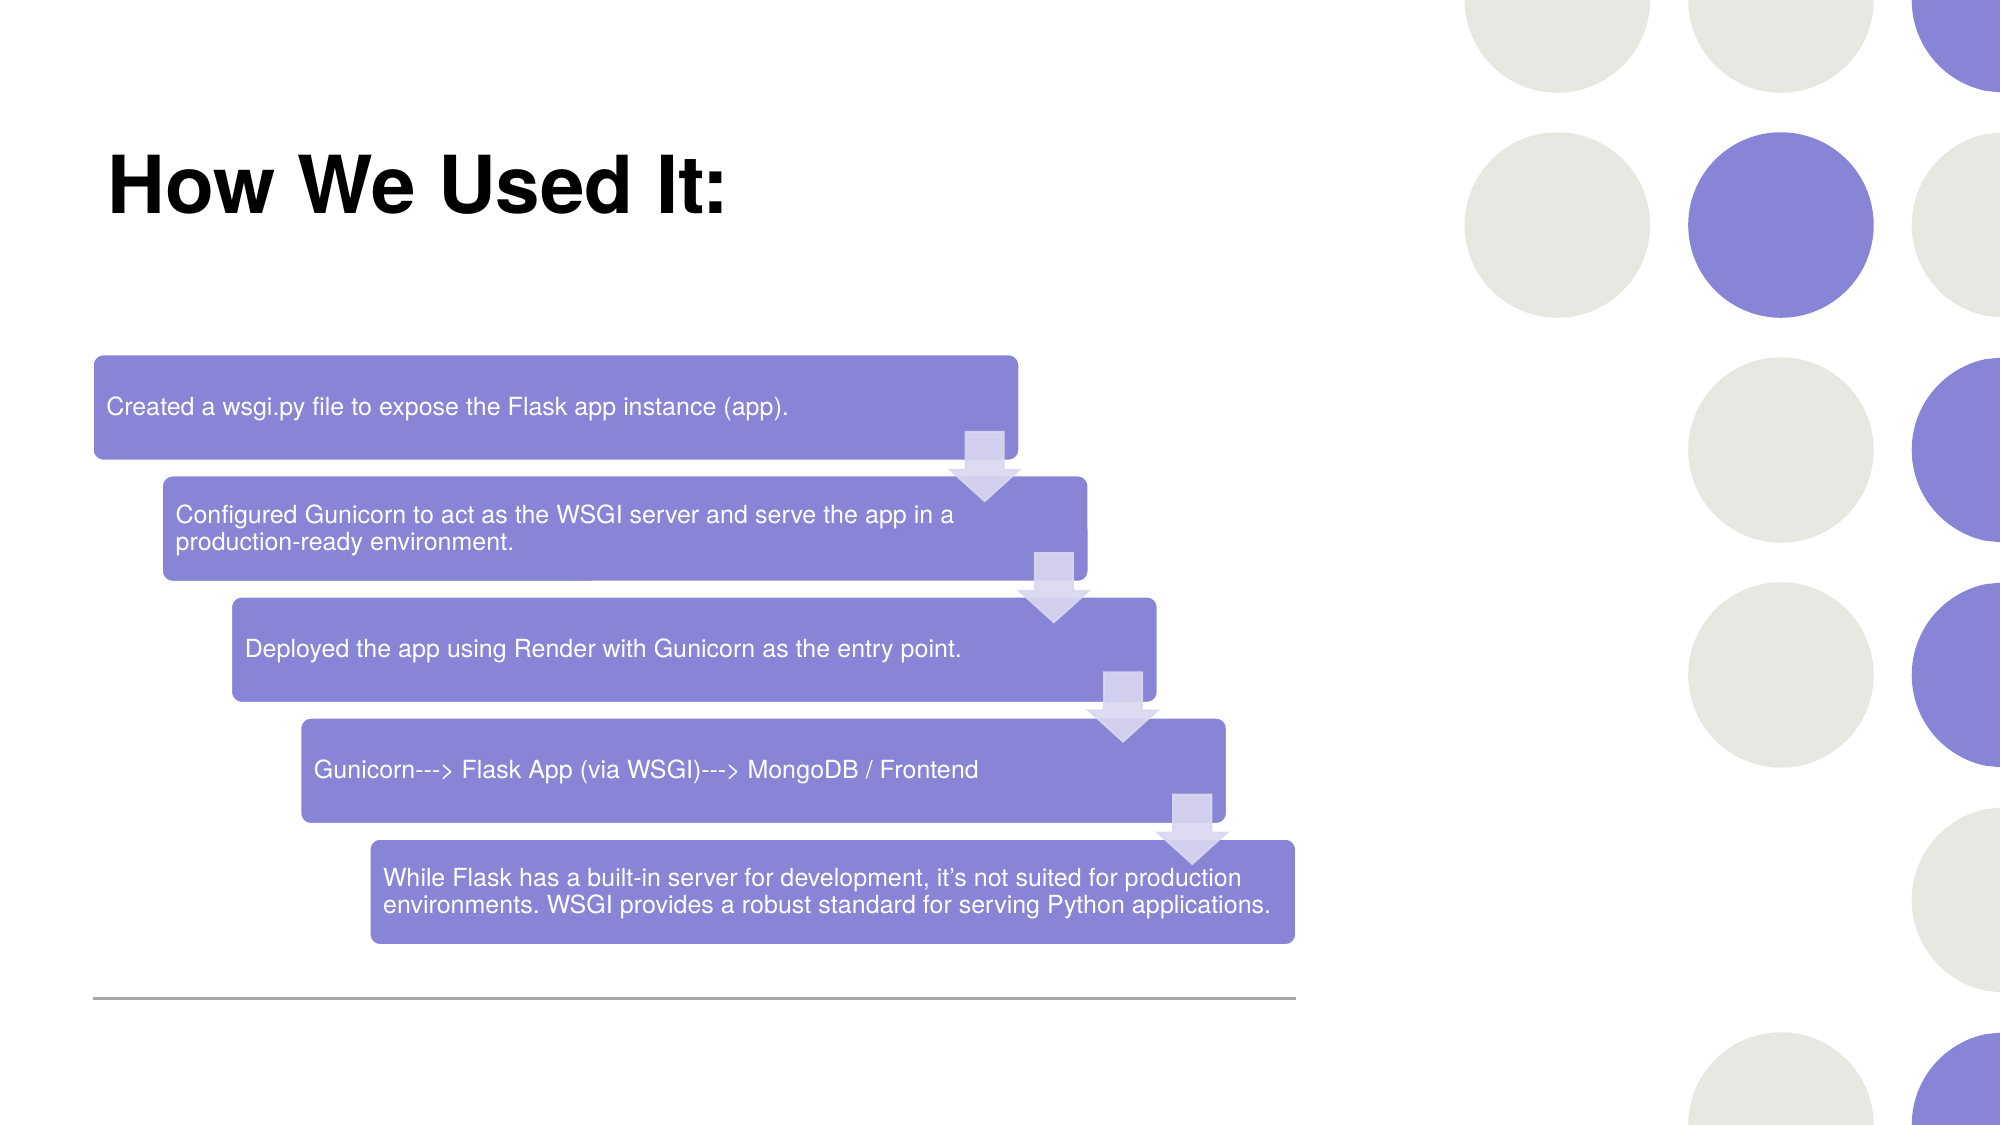

# How We Used It:
Created a wsgi.py file to expose the Flask app instance (app).
Configured Gunicorn to act as the WSGI server and serve the app in a production-ready environment.
Deployed the app using Render with Gunicorn as the entry point.
Gunicorn---> Flask App (via WSGI)---> MongoDB / Frontend
While Flask has a built-in server for development, it’s not suited for production environments. WSGI provides a robust standard for serving Python applications.